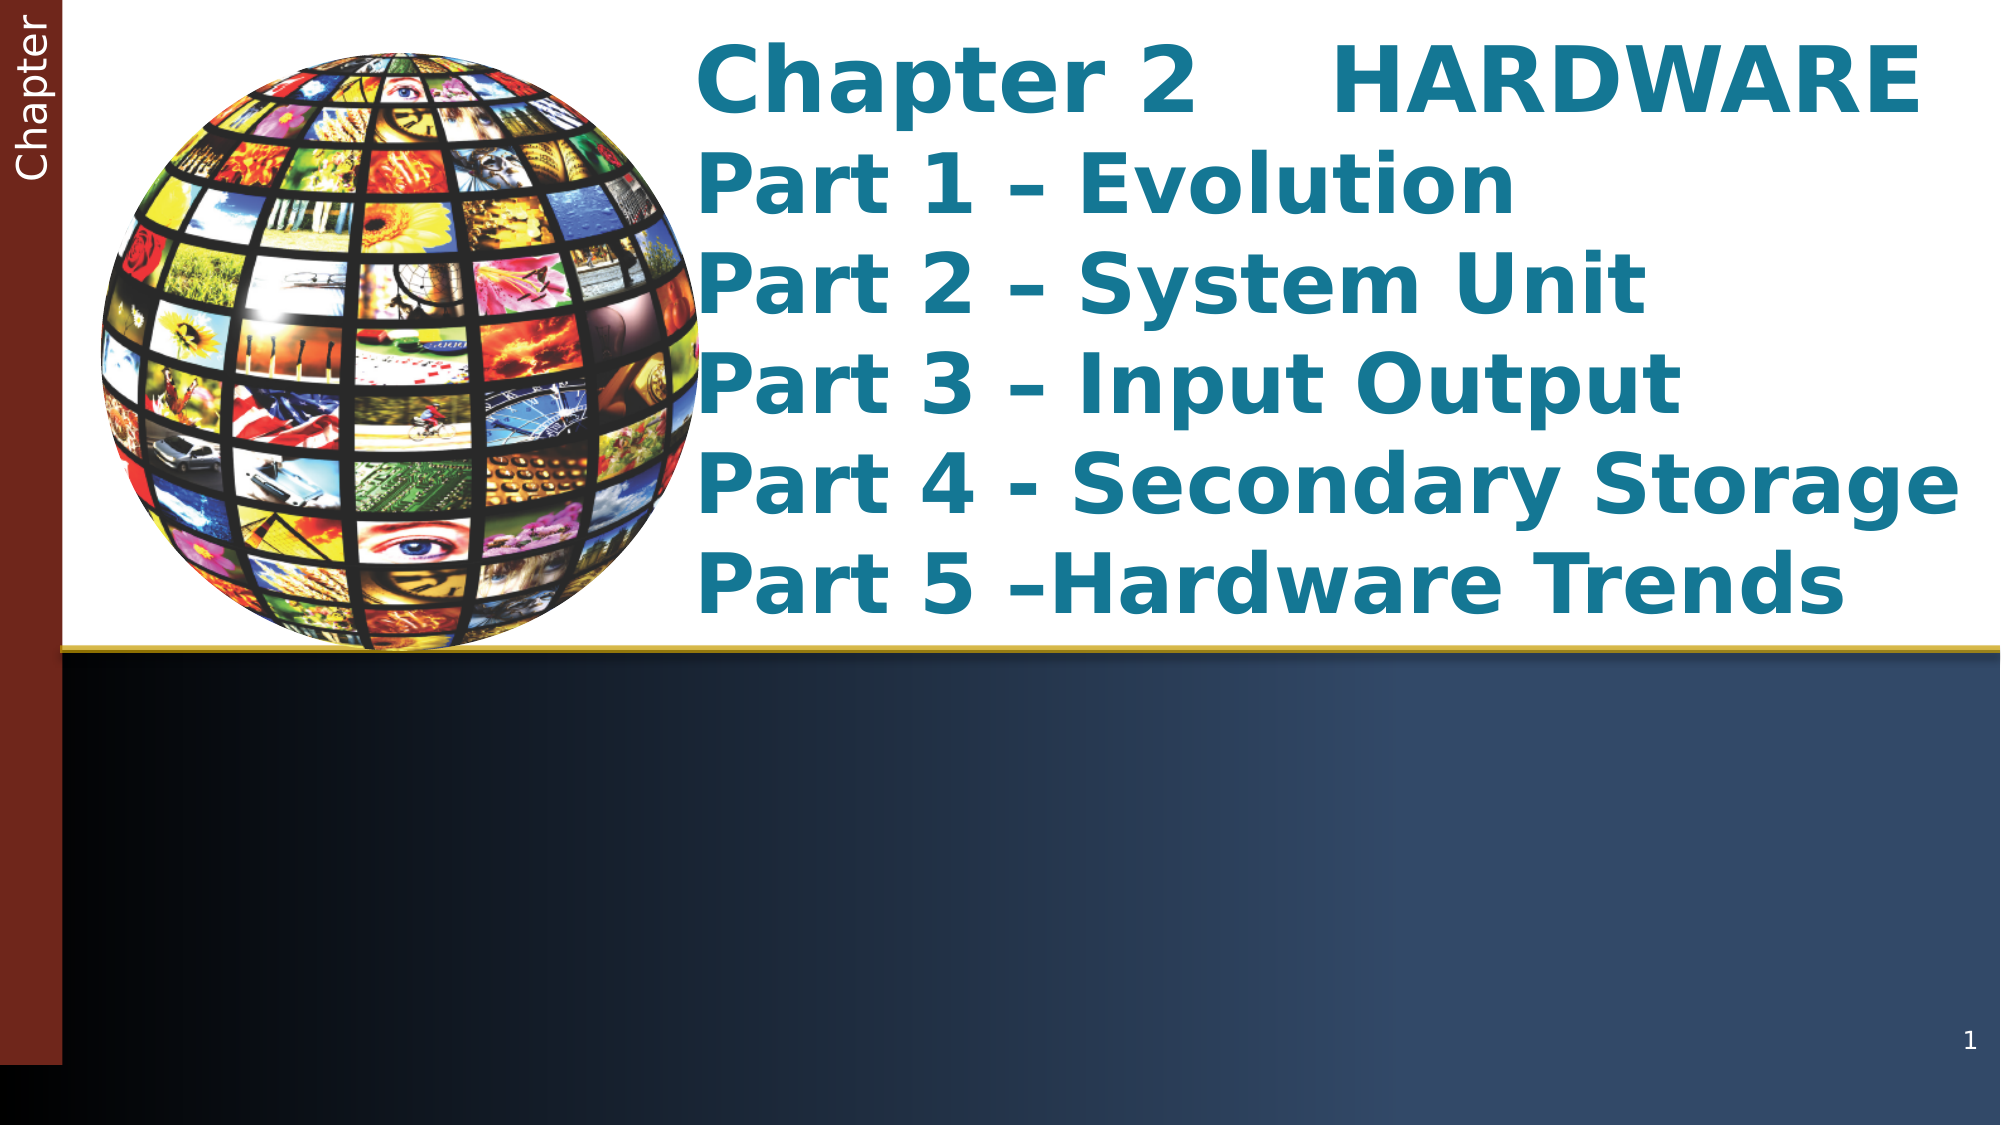

# Chapter 2    HARDWARE Part 1 – Evolution Part 2 – System Unit Part 3 – Input Output Part 4 - Secondary Storage Part 5 –Hardware Trends
1